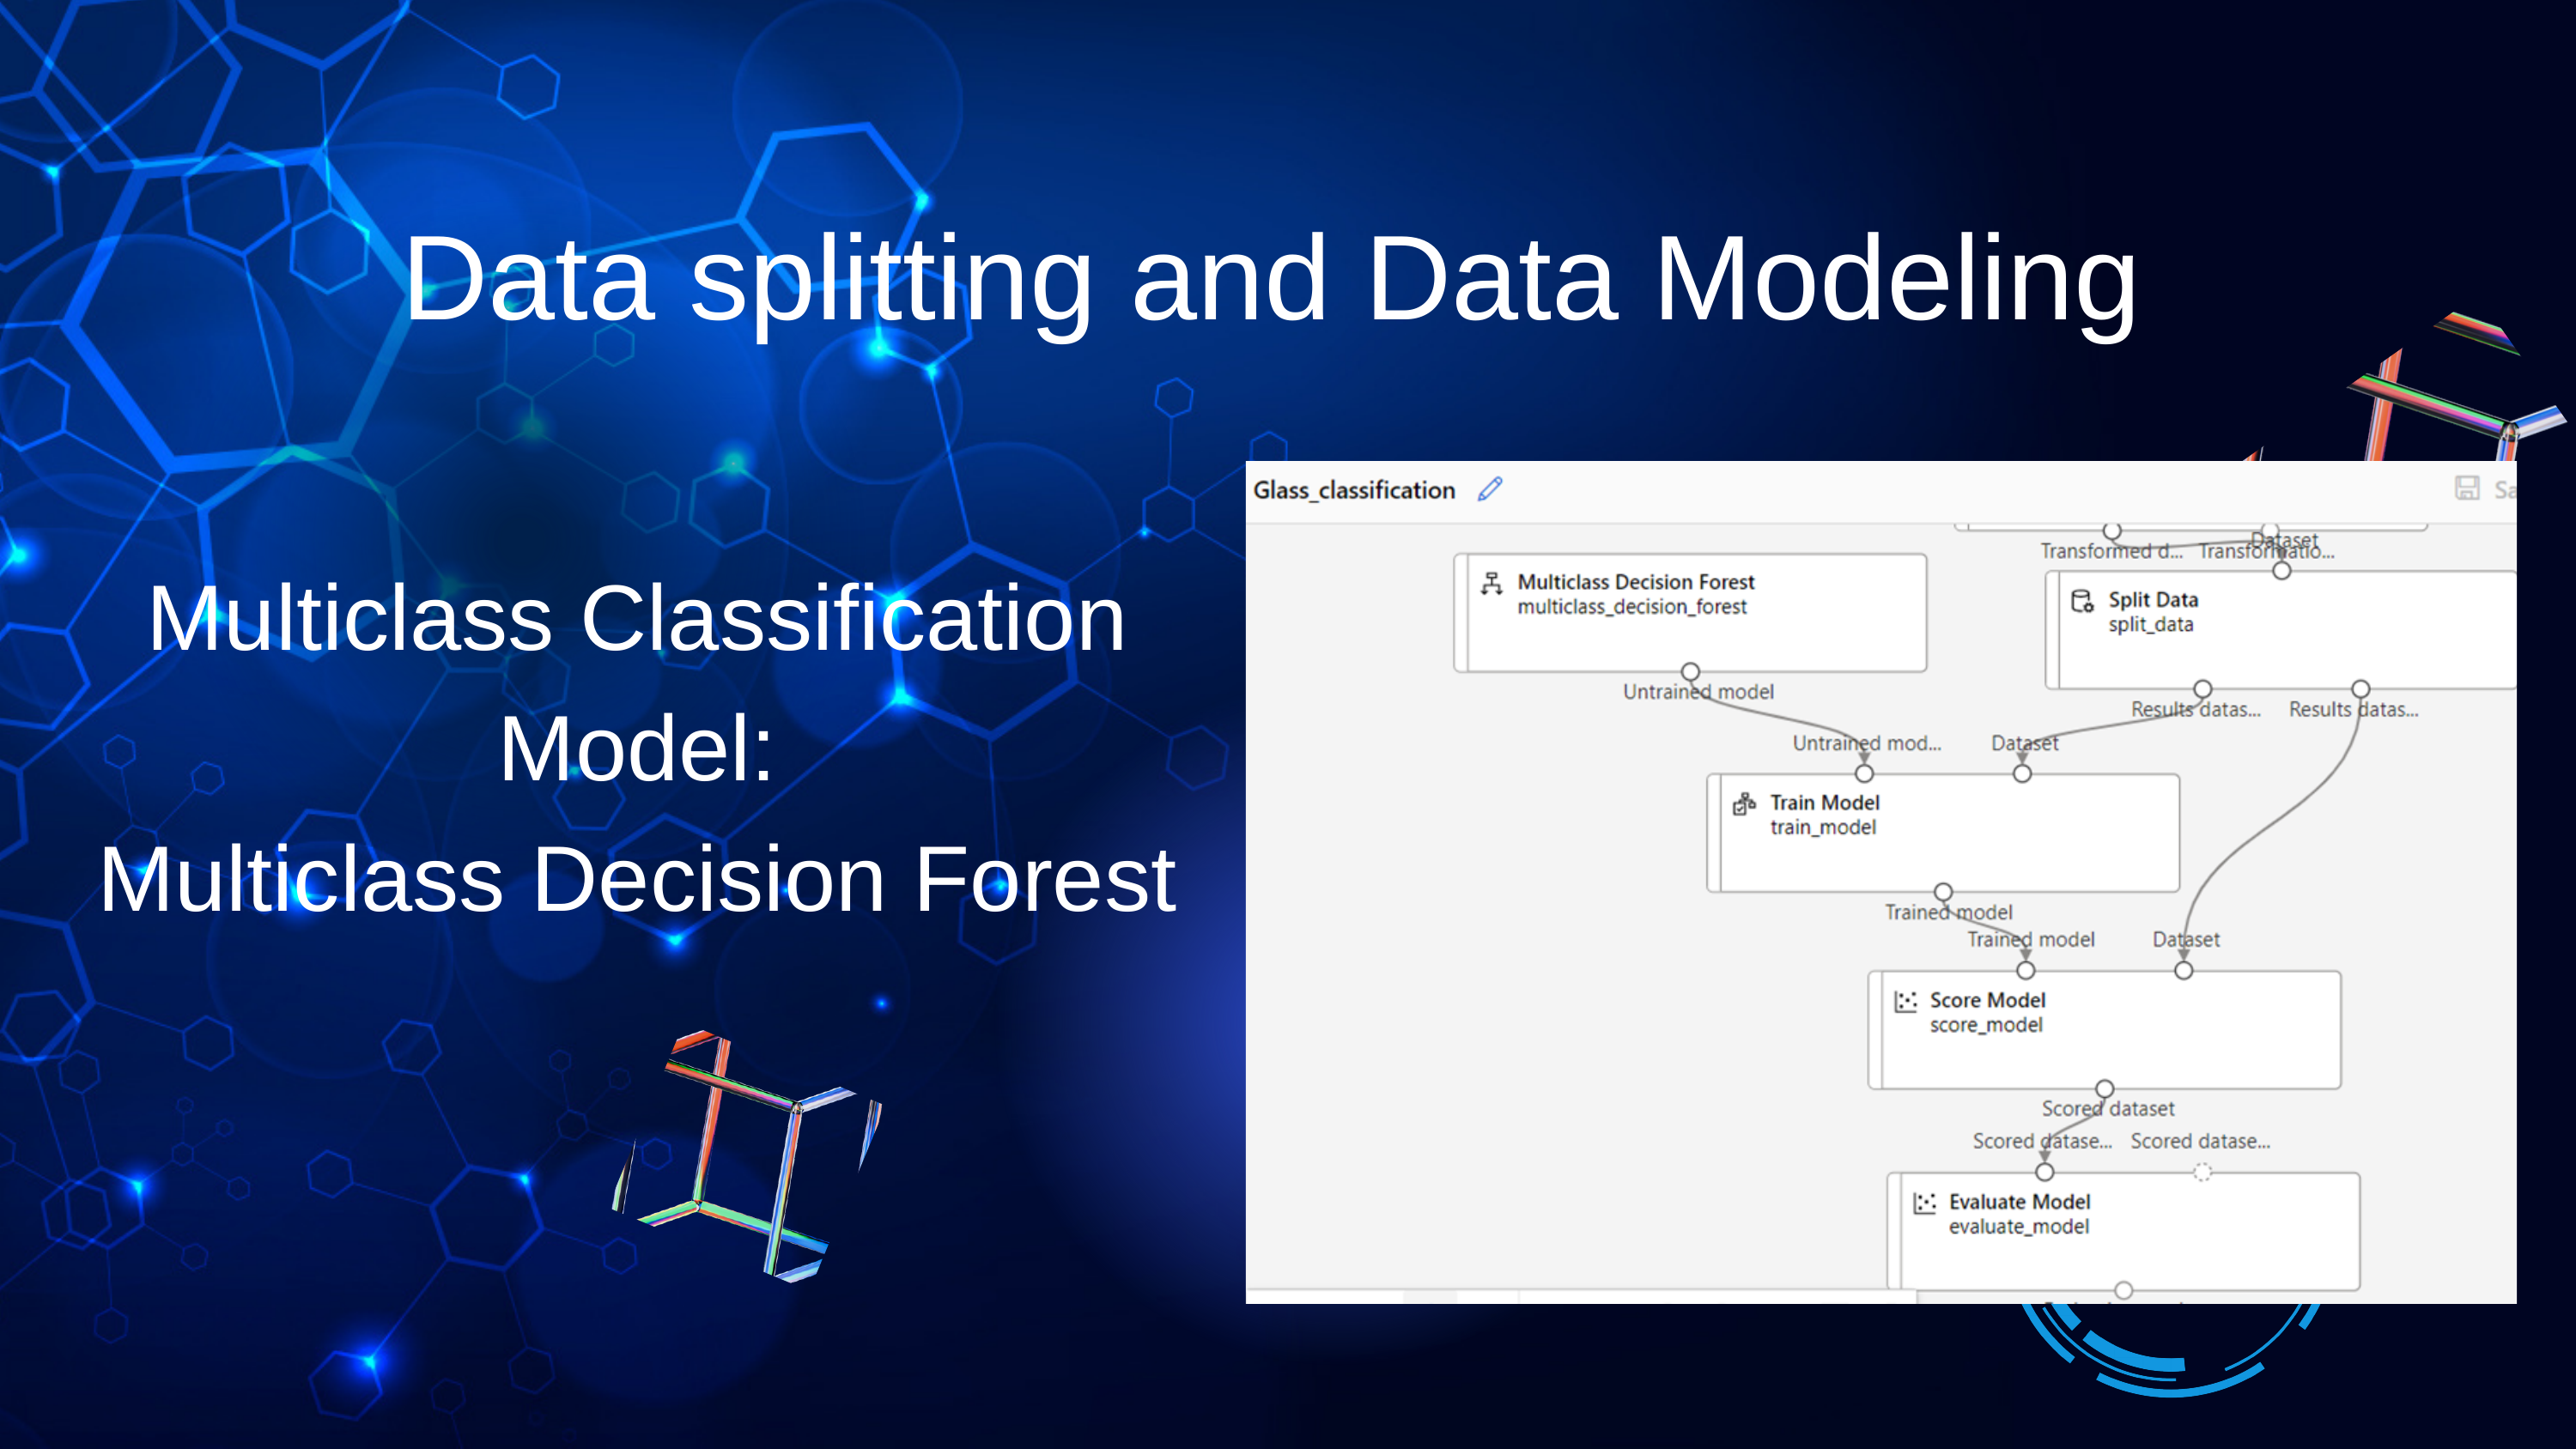

Data splitting and Data Modeling

Multiclass Classification
Model:
Multiclass Decision Forest